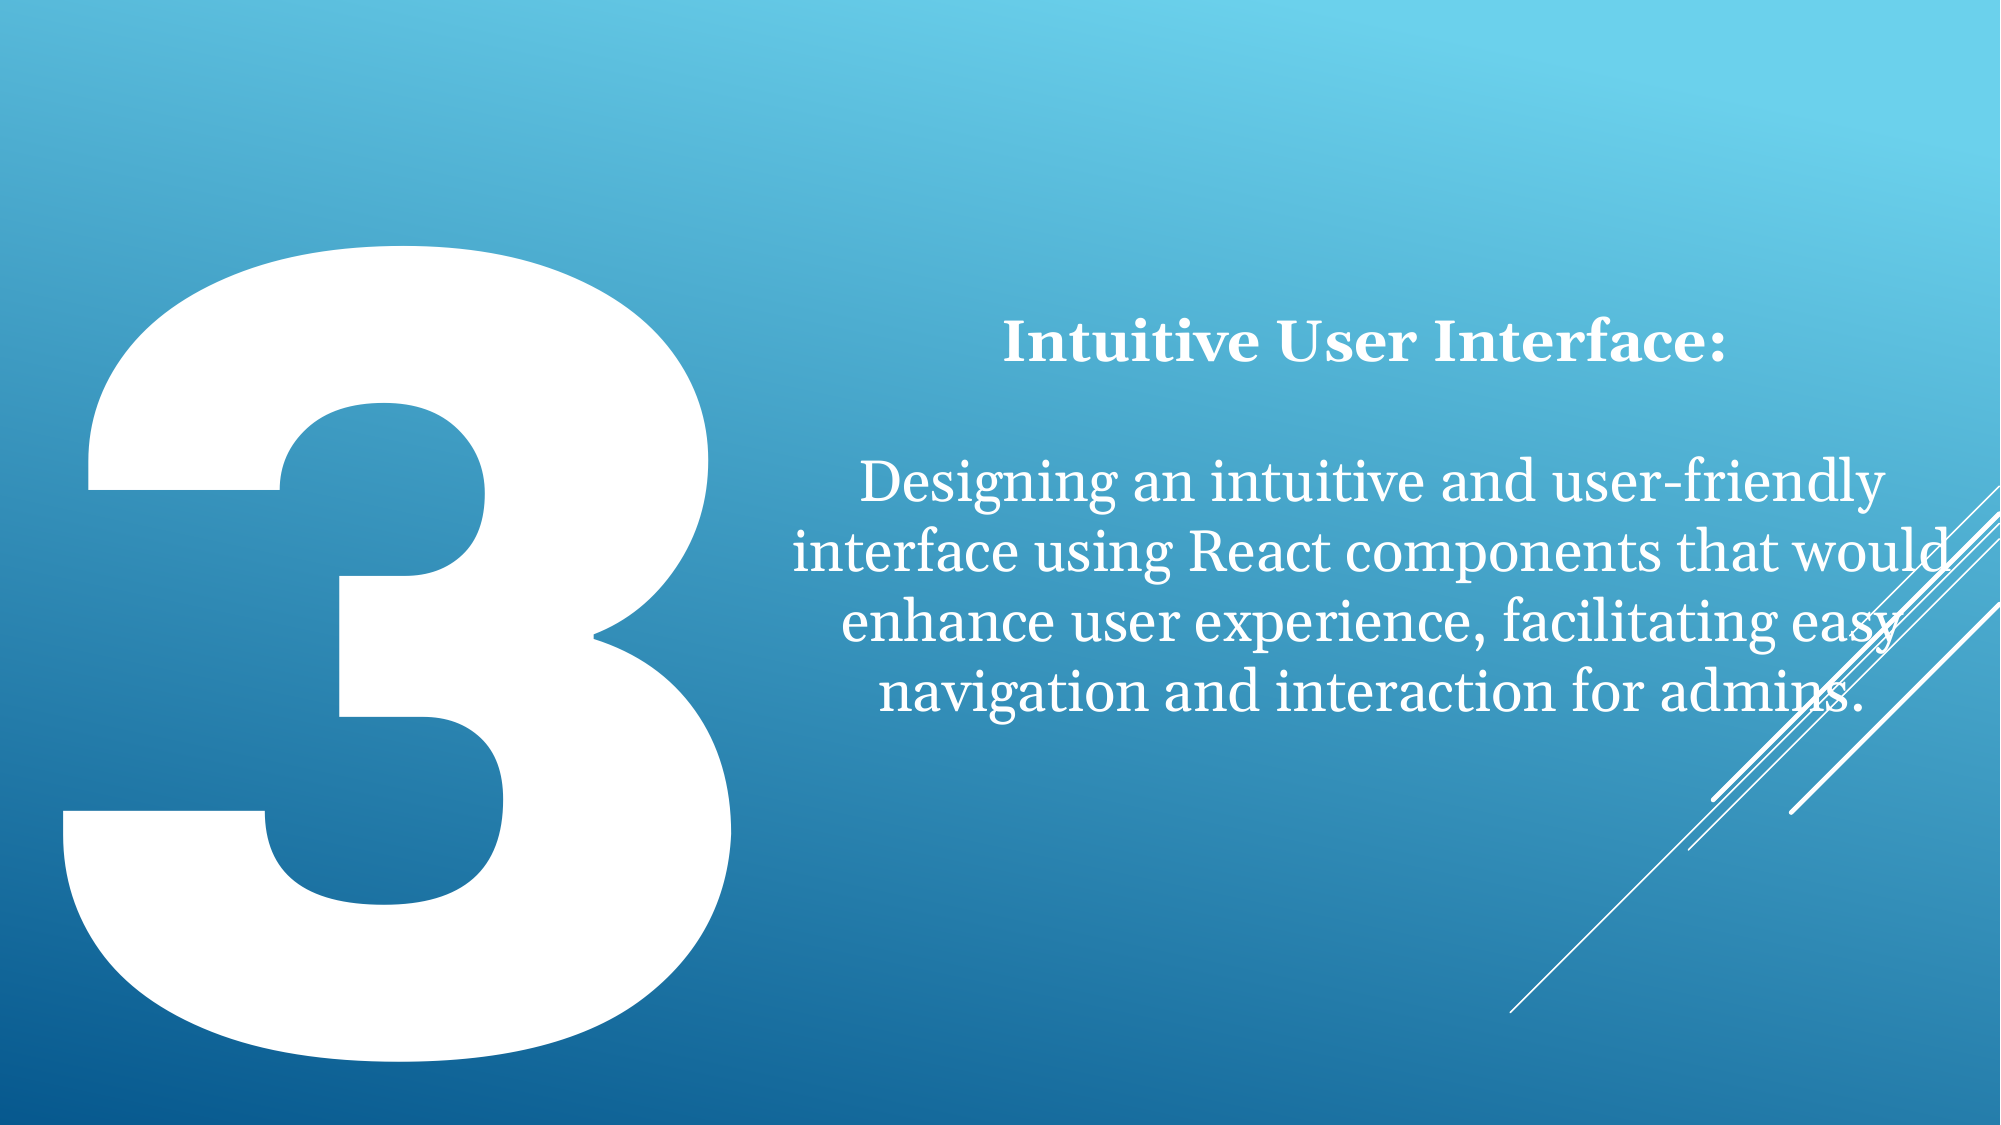

3
Intuitive User Interface:

Designing an intuitive and user-friendly interface using React components that would enhance user experience, facilitating easy navigation and interaction for admins.